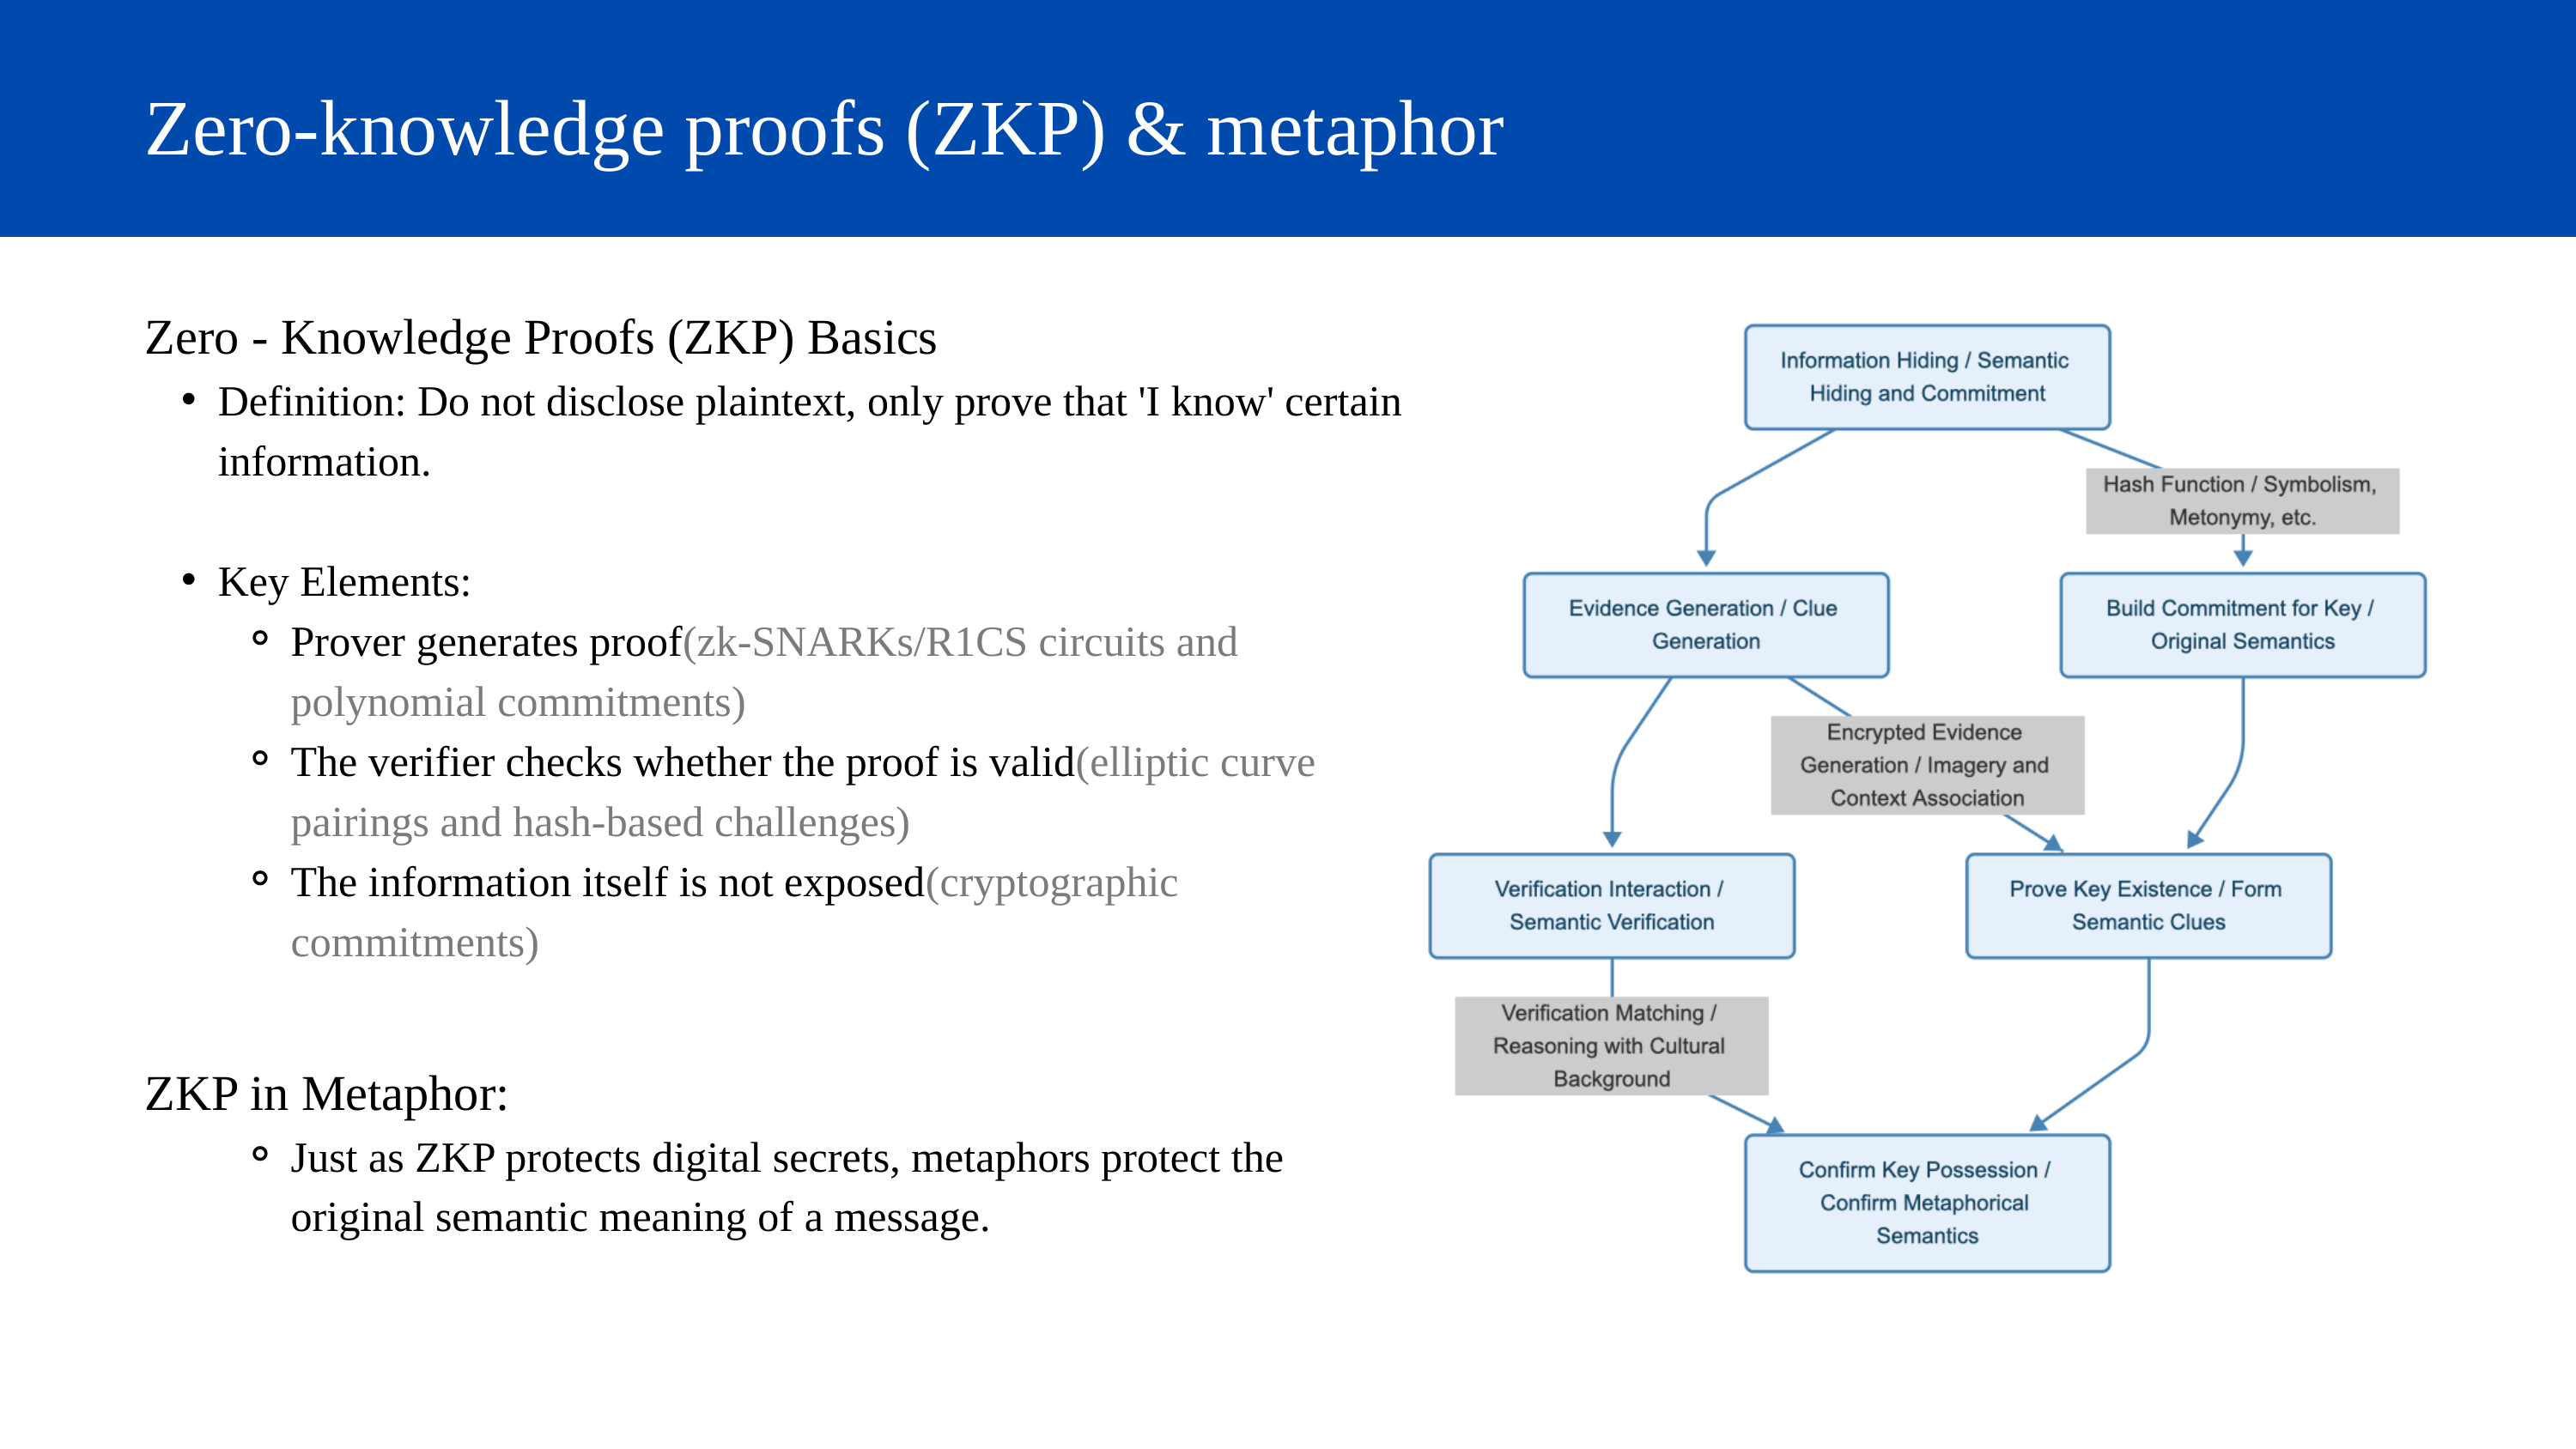

Zero-knowledge proofs (ZKP) & metaphor
Zero - Knowledge Proofs (ZKP) Basics
Definition: Do not disclose plaintext, only prove that 'I know' certain information.

Key Elements:
Prover generates proof(zk-SNARKs/R1CS circuits and polynomial commitments)
The verifier checks whether the proof is valid(elliptic curve pairings and hash-based challenges)
The information itself is not exposed(cryptographic commitments)

ZKP in Metaphor:
Just as ZKP protects digital secrets, metaphors protect the original semantic meaning of a message.